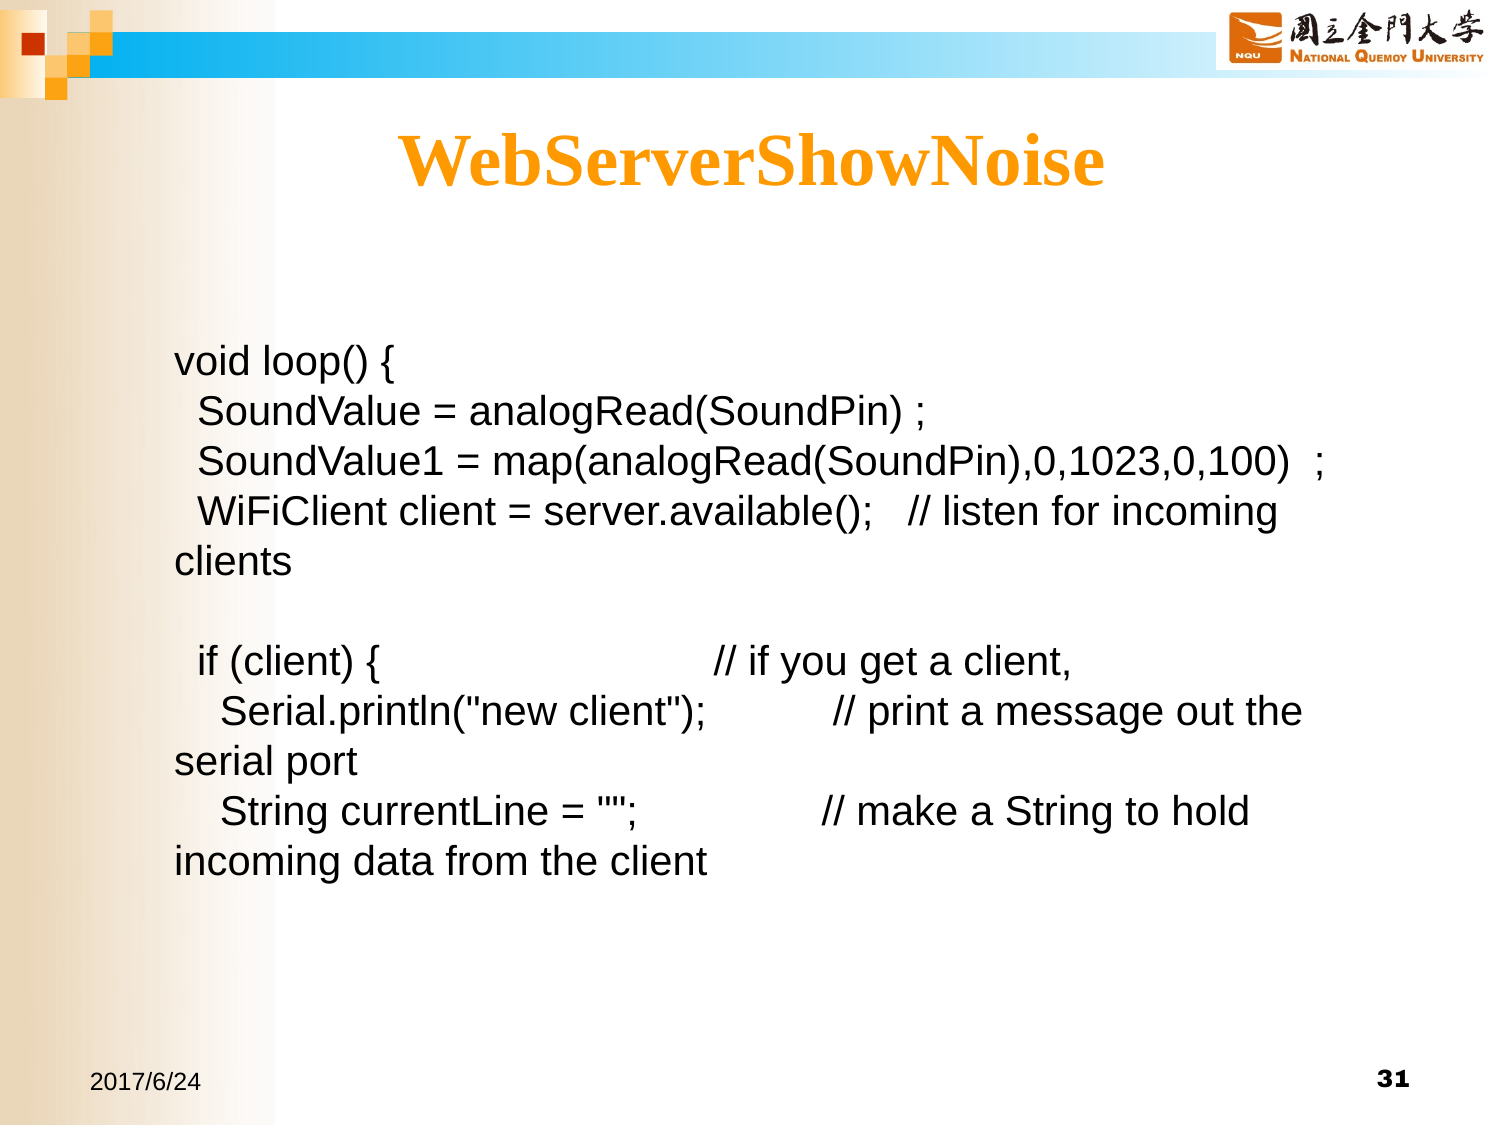

WebServerShowNoise
void loop() {
  SoundValue = analogRead(SoundPin) ;
  SoundValue1 = map(analogRead(SoundPin),0,1023,0,100)  ;
  WiFiClient client = server.available();   // listen for incoming clients

  if (client) {                             // if you get a client,
    Serial.println("new client");           // print a message out the serial port
    String currentLine = "";                // make a String to hold incoming data from the client
2017/6/24
31